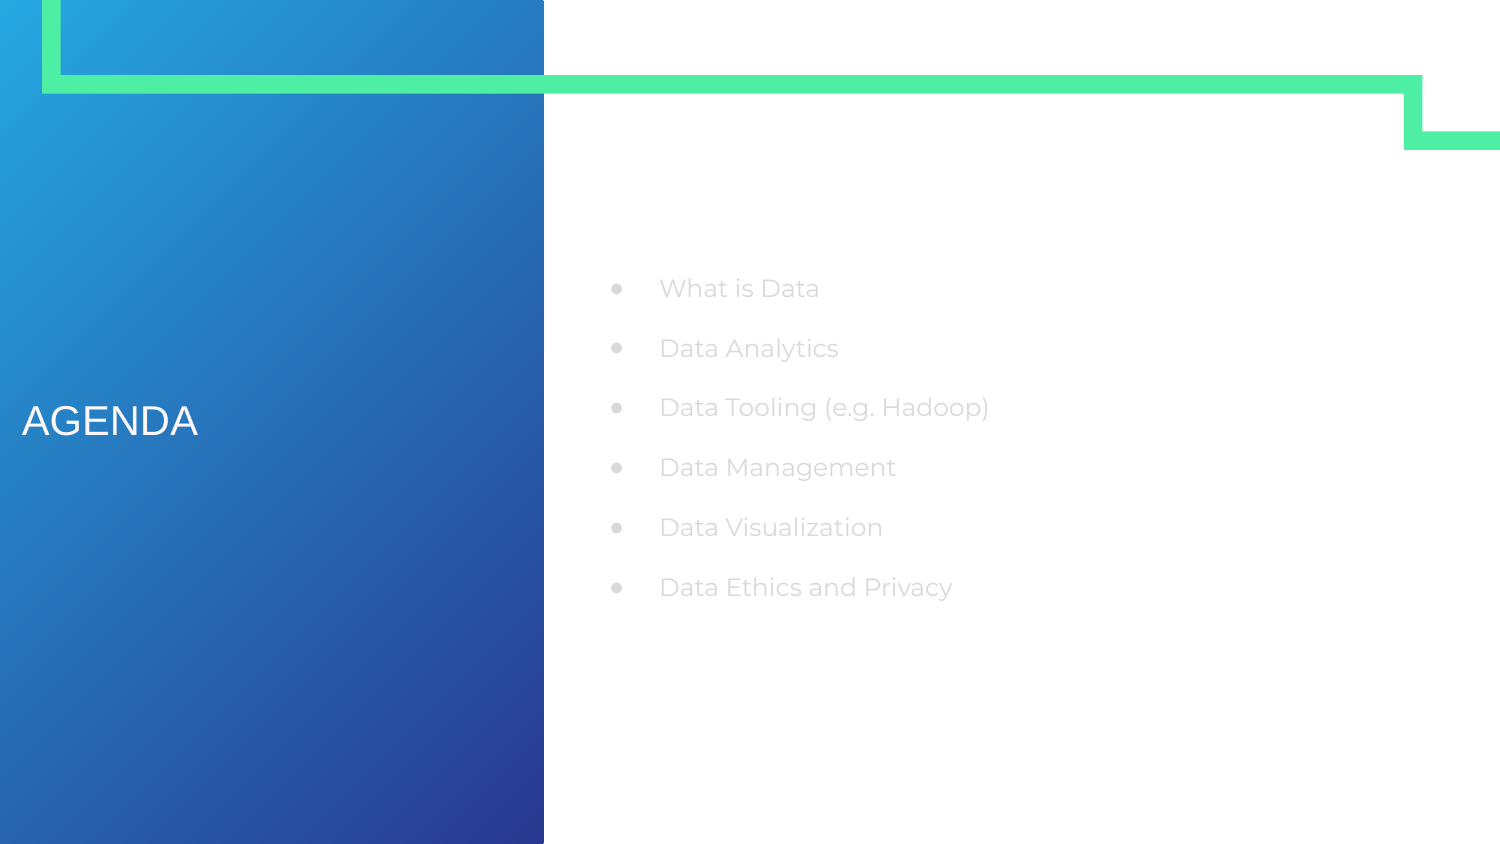

What is Data
Data Analytics
Data Tooling (e.g. Hadoop)
Data Management
Data Visualization
Data Ethics and Privacy
# AGENDA